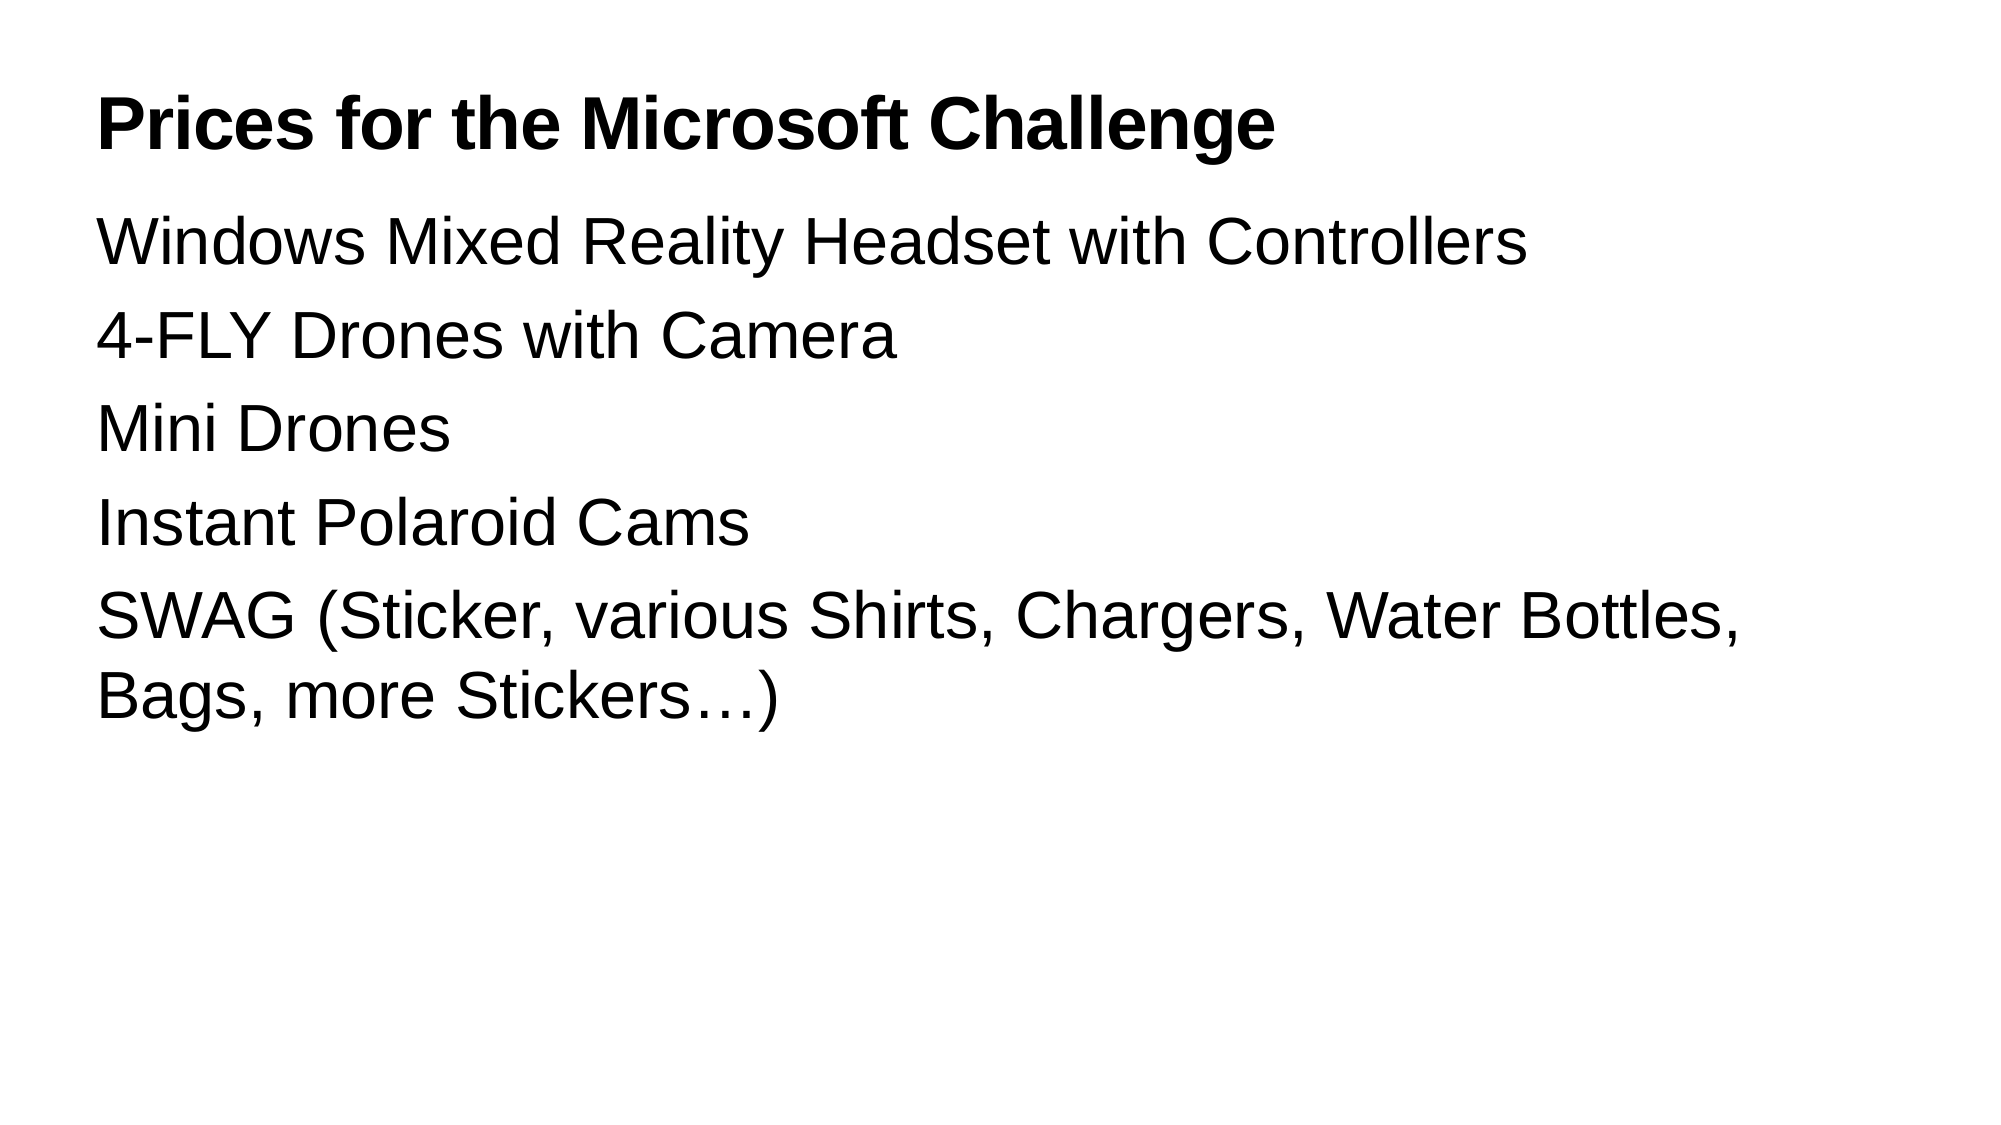

# Prices for the Microsoft Challenge
Windows Mixed Reality Headset with Controllers
4-FLY Drones with Camera
Mini Drones
Instant Polaroid Cams
SWAG (Sticker, various Shirts, Chargers, Water Bottles, Bags, more Stickers…)